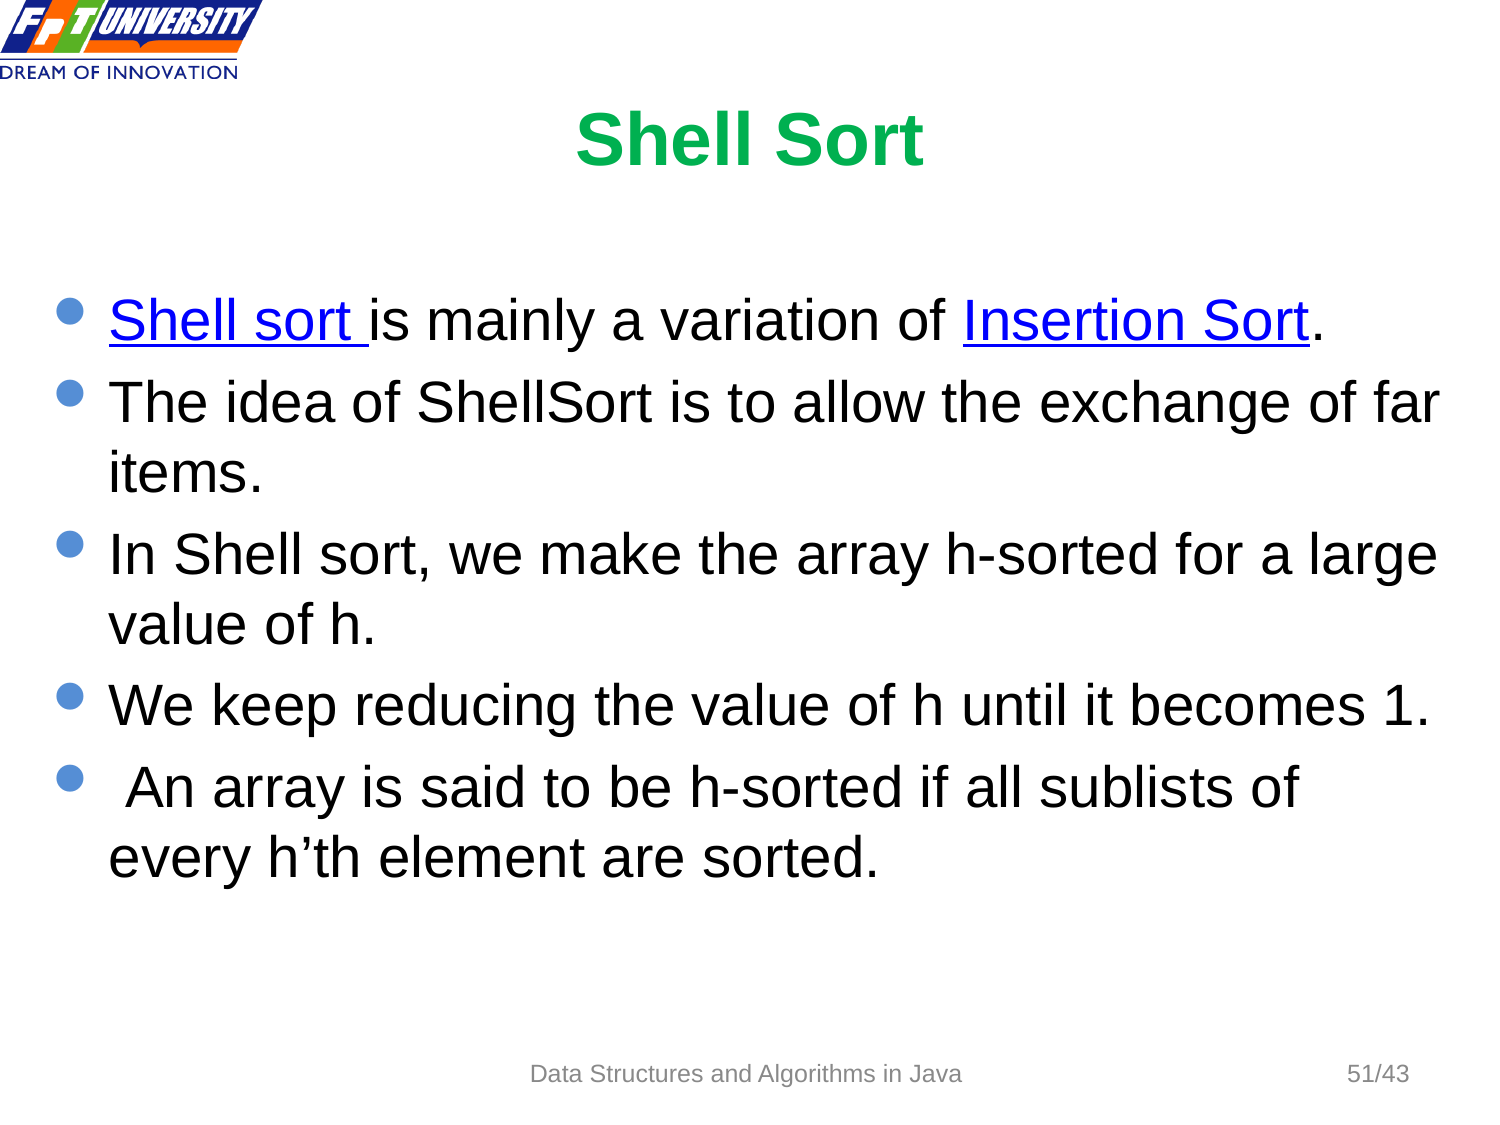

# Shell Sort
Shell sort is mainly a variation of Insertion Sort.
The idea of ShellSort is to allow the exchange of far items.
In Shell sort, we make the array h-sorted for a large value of h.
We keep reducing the value of h until it becomes 1.
 An array is said to be h-sorted if all sublists of every h’th element are sorted.
Data Structures and Algorithms in Java
51/43